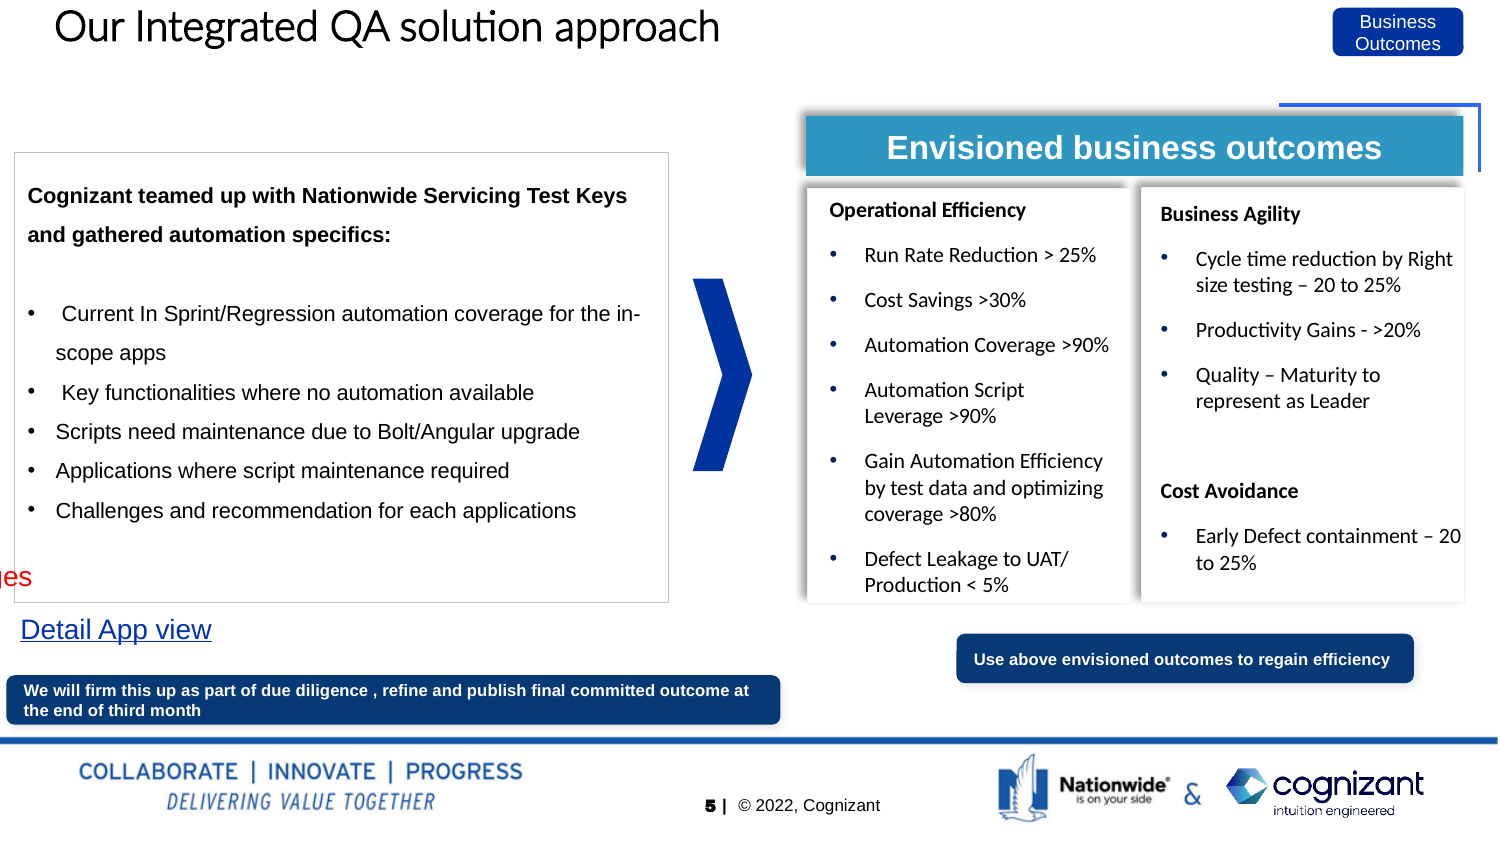

# Our Integrated QA solution approach
Business Outcomes

Envisioned business outcomes

Operational Efficiency
Run Rate Reduction > 25%
Cost Savings >30%
Automation Coverage >90%
Automation Script Leverage >90%
Gain Automation Efficiency by test data and optimizing coverage >80%
Defect Leakage to UAT/ Production < 5%

Cognizant teamed up with Nationwide Servicing Test Keys and gathered automation specifics:

 Current In Sprint/Regression automation coverage for the in-scope apps
 Key functionalities where no automation available
Scripts need maintenance due to Bolt/Angular upgrade
Applications where script maintenance required
Challenges and recommendation for each applications

Business Agility
Cycle time reduction by Right size testing – 20 to 25%
Productivity Gains - >20%
Quality – Maturity to represent as Leader

Cost Avoidance
Early Defect containment – 20 to 25%

Cosmetic changes
Detail App view
Use above envisioned outcomes to regain efficiency
We will firm this up as part of due diligence , refine and publish final committed outcome at the end of third month